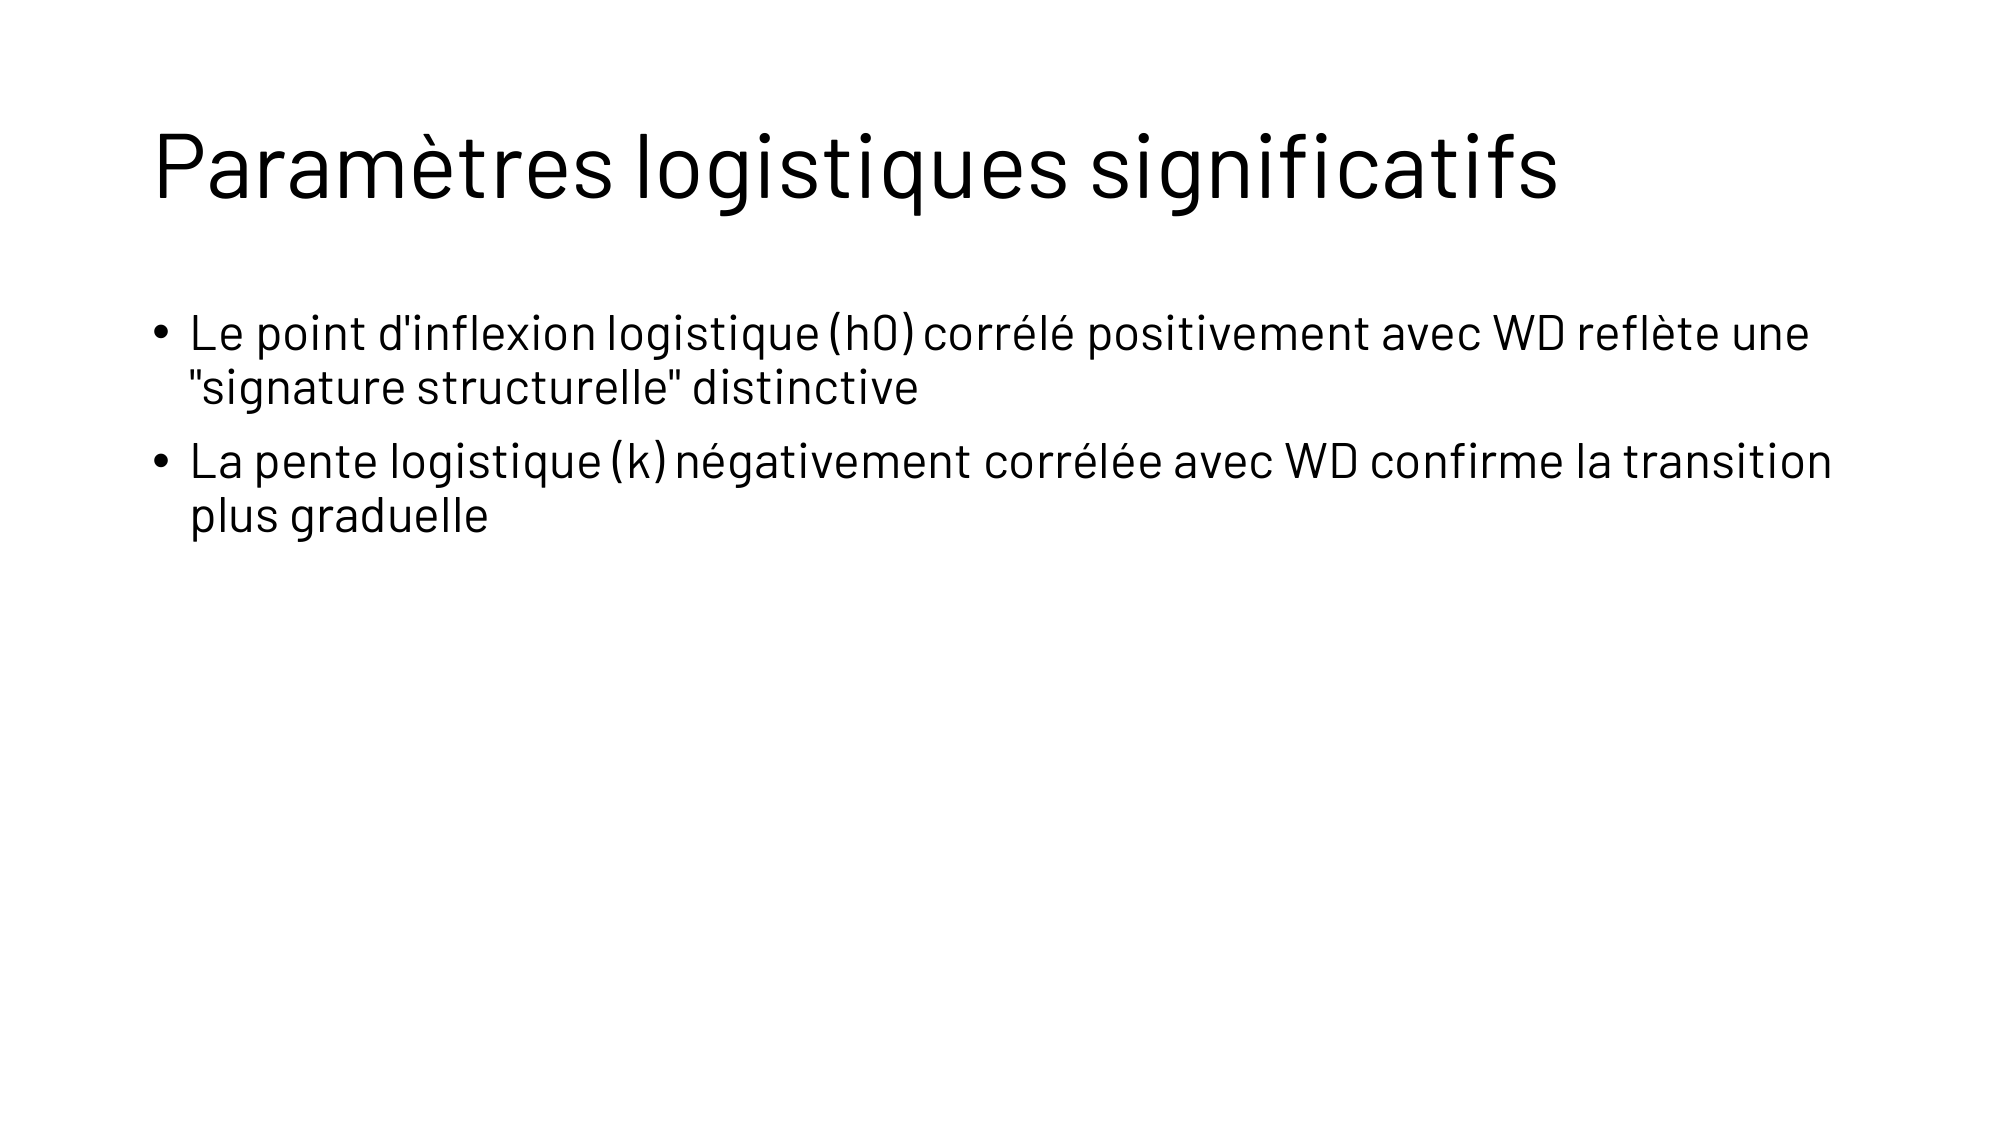

# Paramètres logistiques significatifs
Le point d'inflexion logistique (h0) corrélé positivement avec WD reflète une "signature structurelle" distinctive
La pente logistique (k) négativement corrélée avec WD confirme la transition plus graduelle